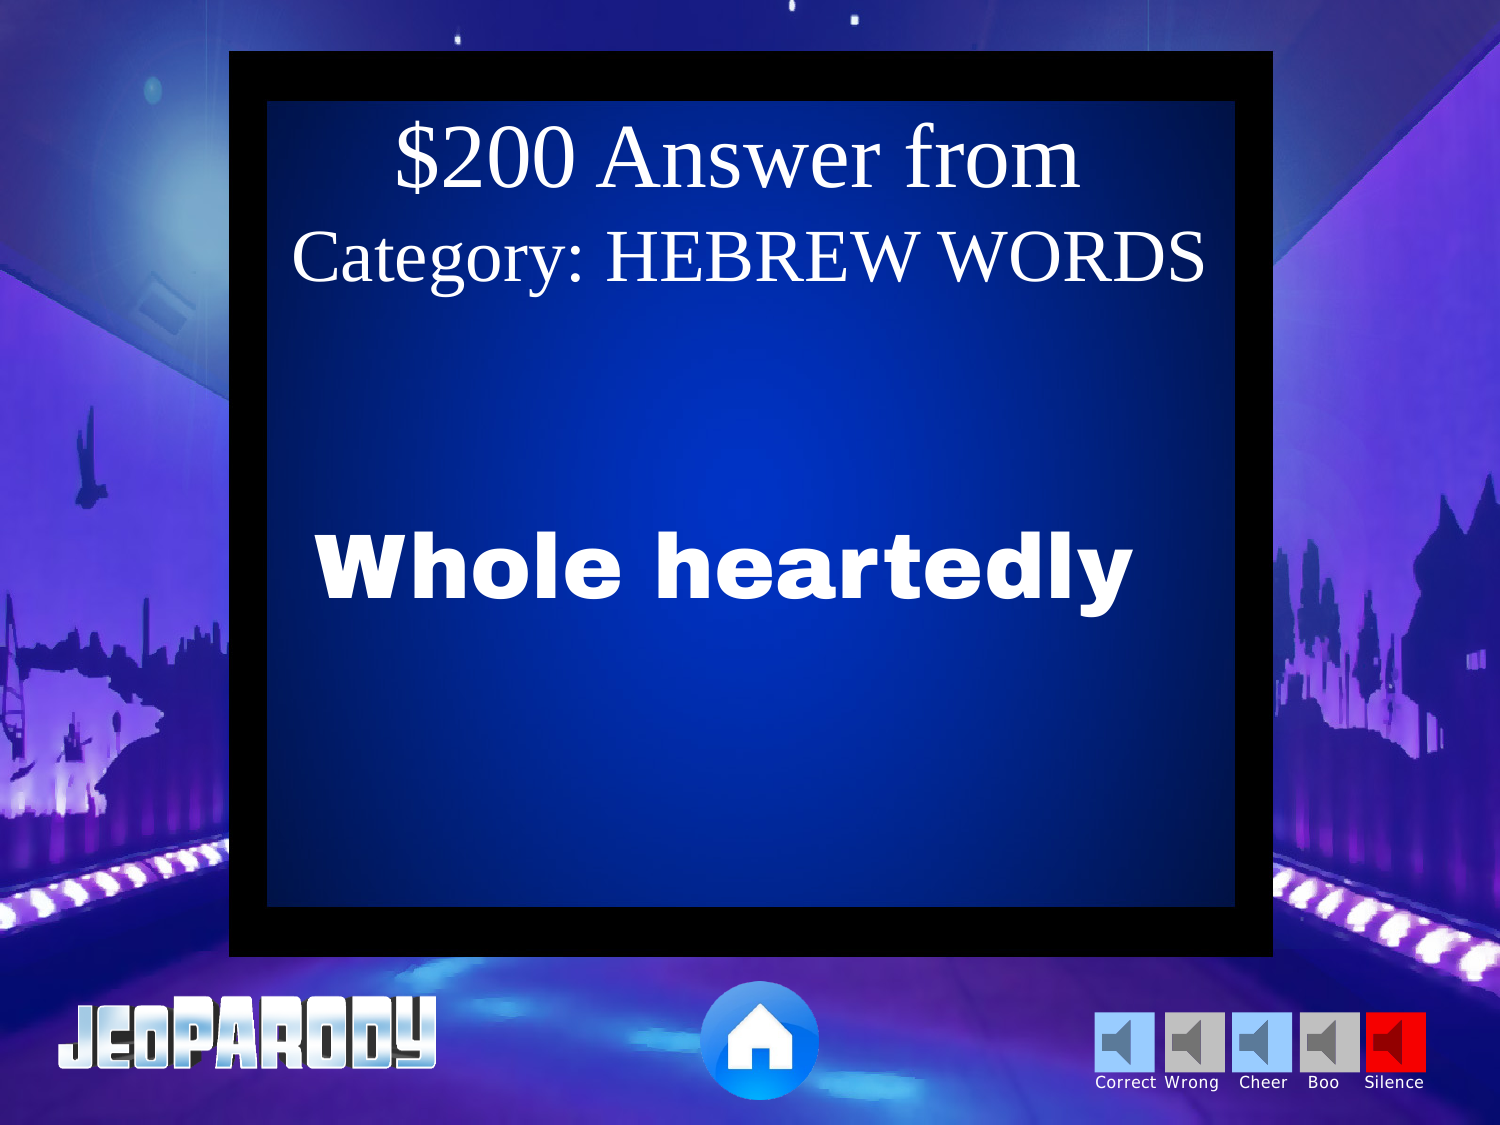

$200 Answer from
Category: HEBREW WORDS
Whole heartedly